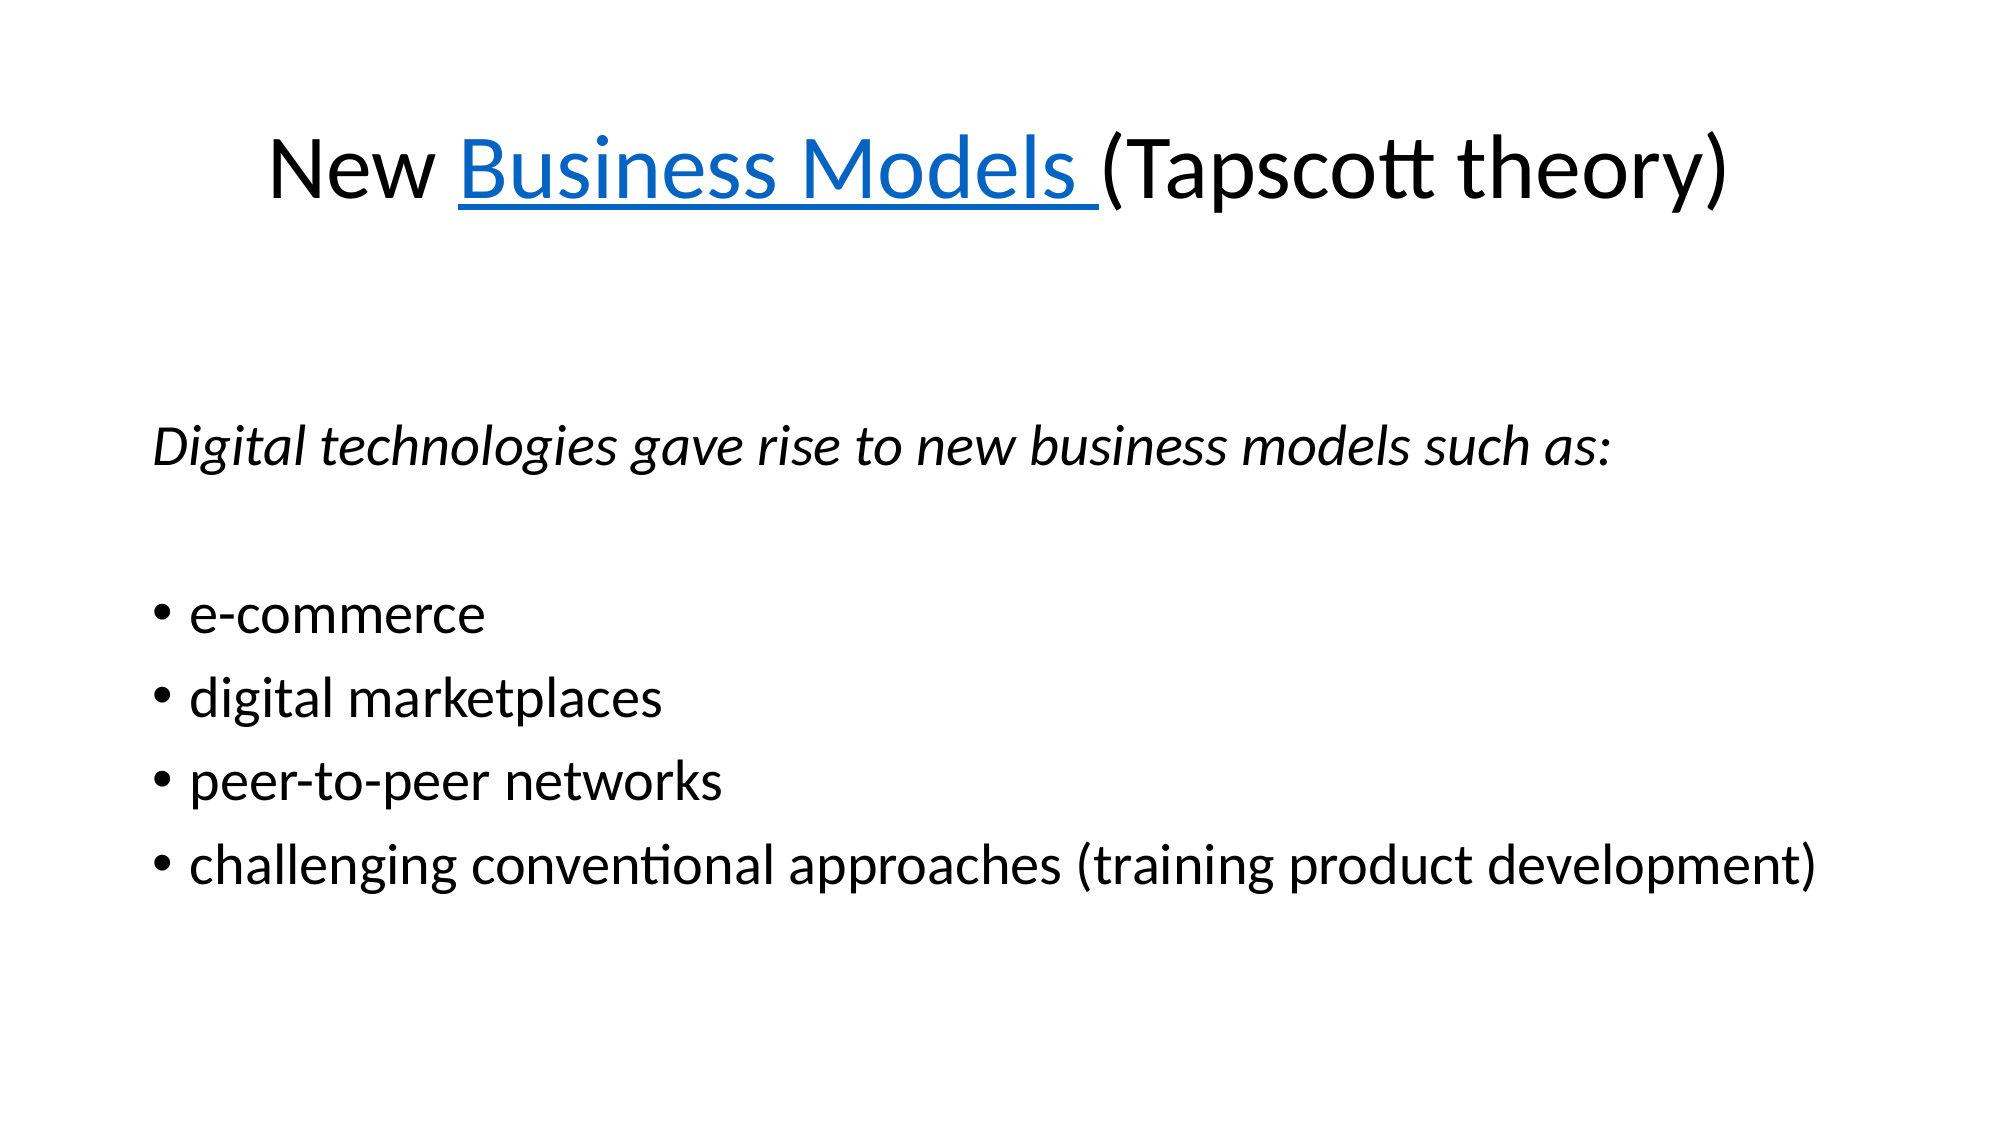

# New Business Models (Tapscott theory)
Digital technologies gave rise to new business models such as:

e-commerce
digital marketplaces
peer-to-peer networks
challenging conventional approaches (training product development)